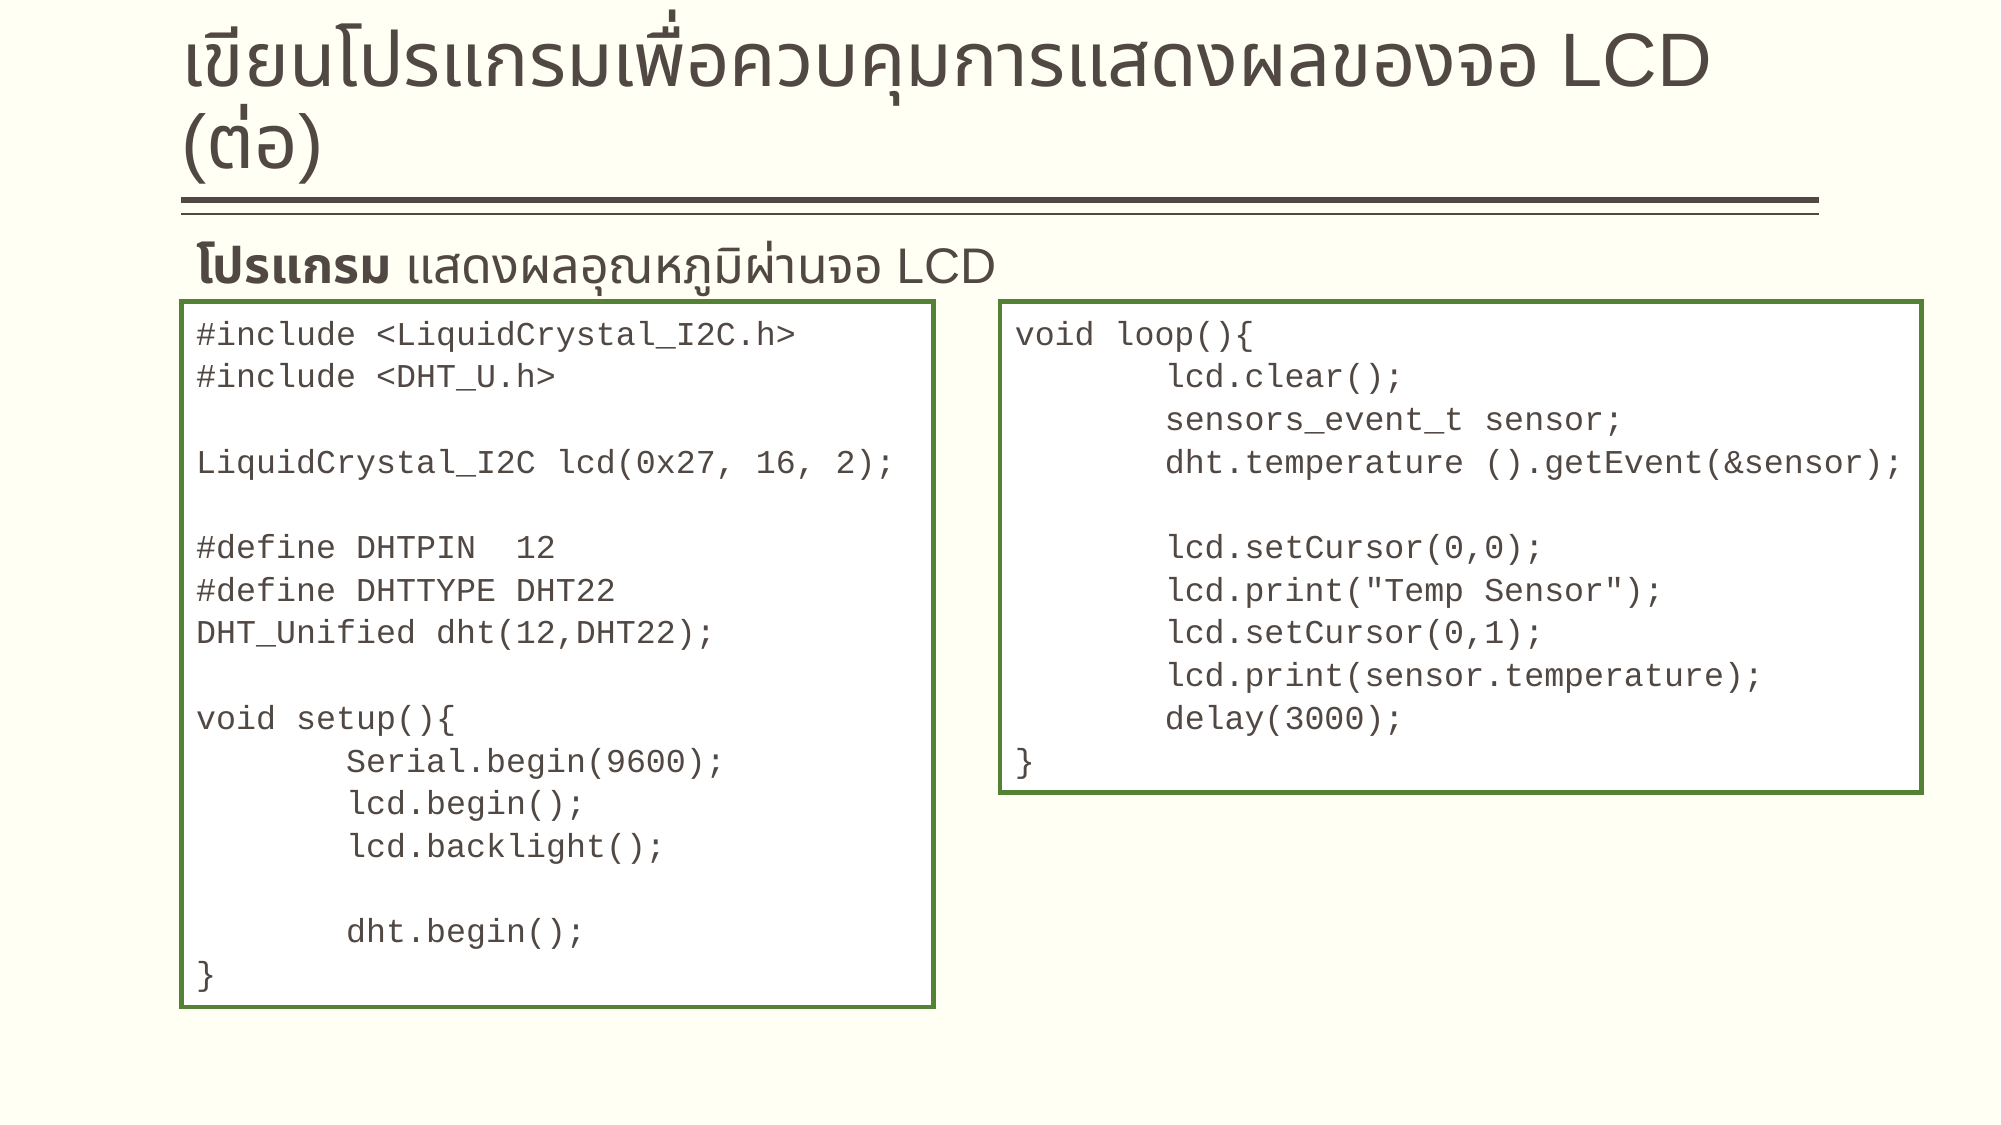

# เขียนโปรแกรมเพื่อควบคุมการแสดงผลของจอ LCD (ต่อ)
โปรแกรม แสดงผลอุณหภูมิผ่านจอ LCD
#include <LiquidCrystal_I2C.h>
#include <DHT_U.h>

LiquidCrystal_I2C lcd(0x27, 16, 2);

#define DHTPIN  12
#define DHTTYPE DHT22
DHT_Unified dht(12,DHT22);

void setup(){
	Serial.begin(9600);
	lcd.begin();
	lcd.backlight();

	dht.begin();
}
void loop(){
	lcd.clear();
	sensors_event_t sensor;
	dht.temperature ().getEvent(&sensor);

	lcd.setCursor(0,0);
	lcd.print("Temp Sensor");
	lcd.setCursor(0,1);
	lcd.print(sensor.temperature);
	delay(3000);
}